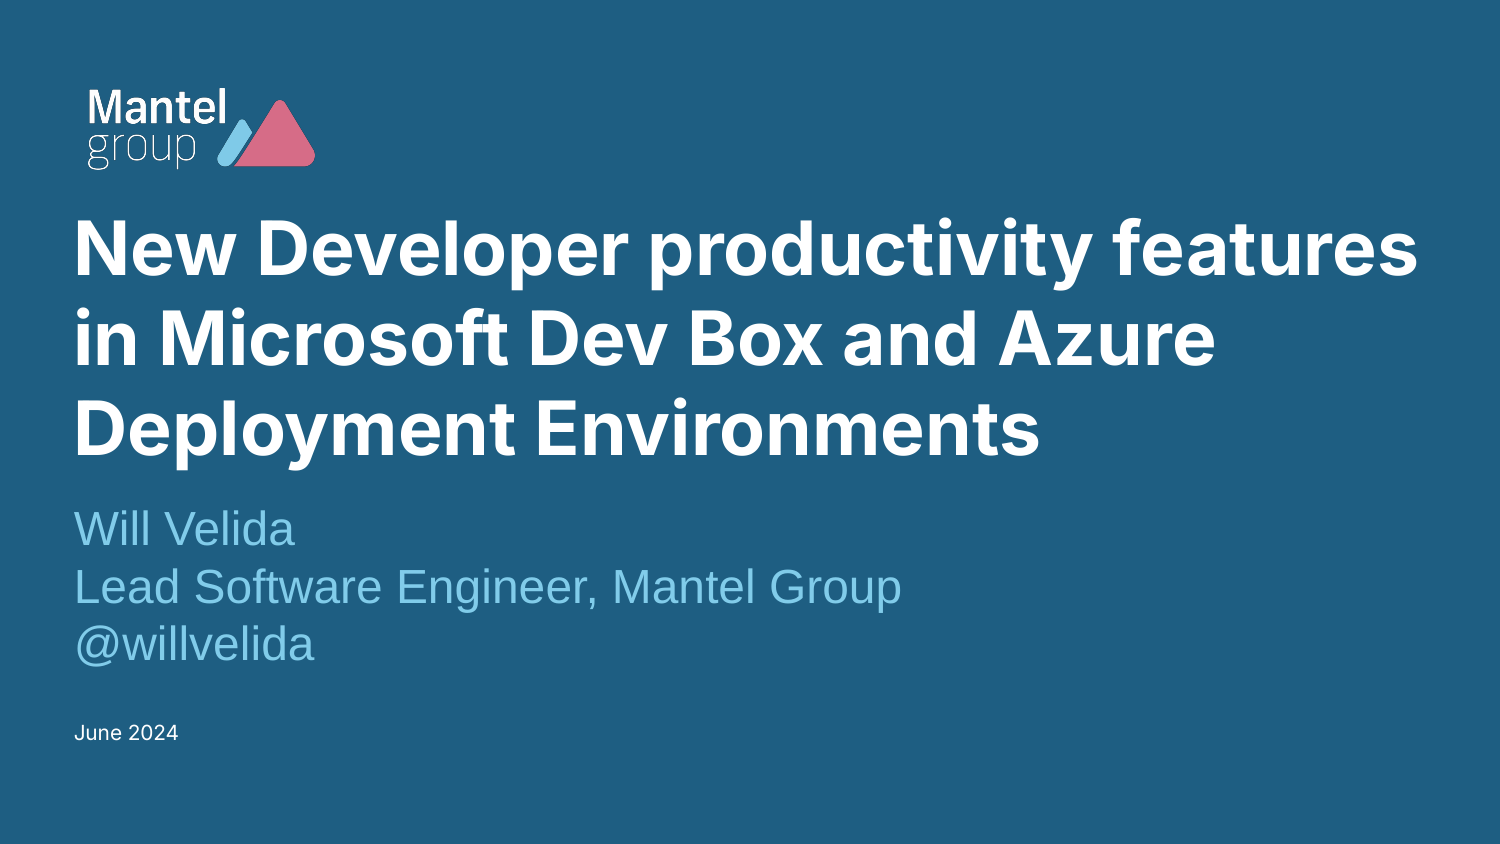

# New Developer productivity features in Microsoft Dev Box and Azure Deployment Environments
Will Velida
Lead Software Engineer, Mantel Group
@willvelida
June 2024